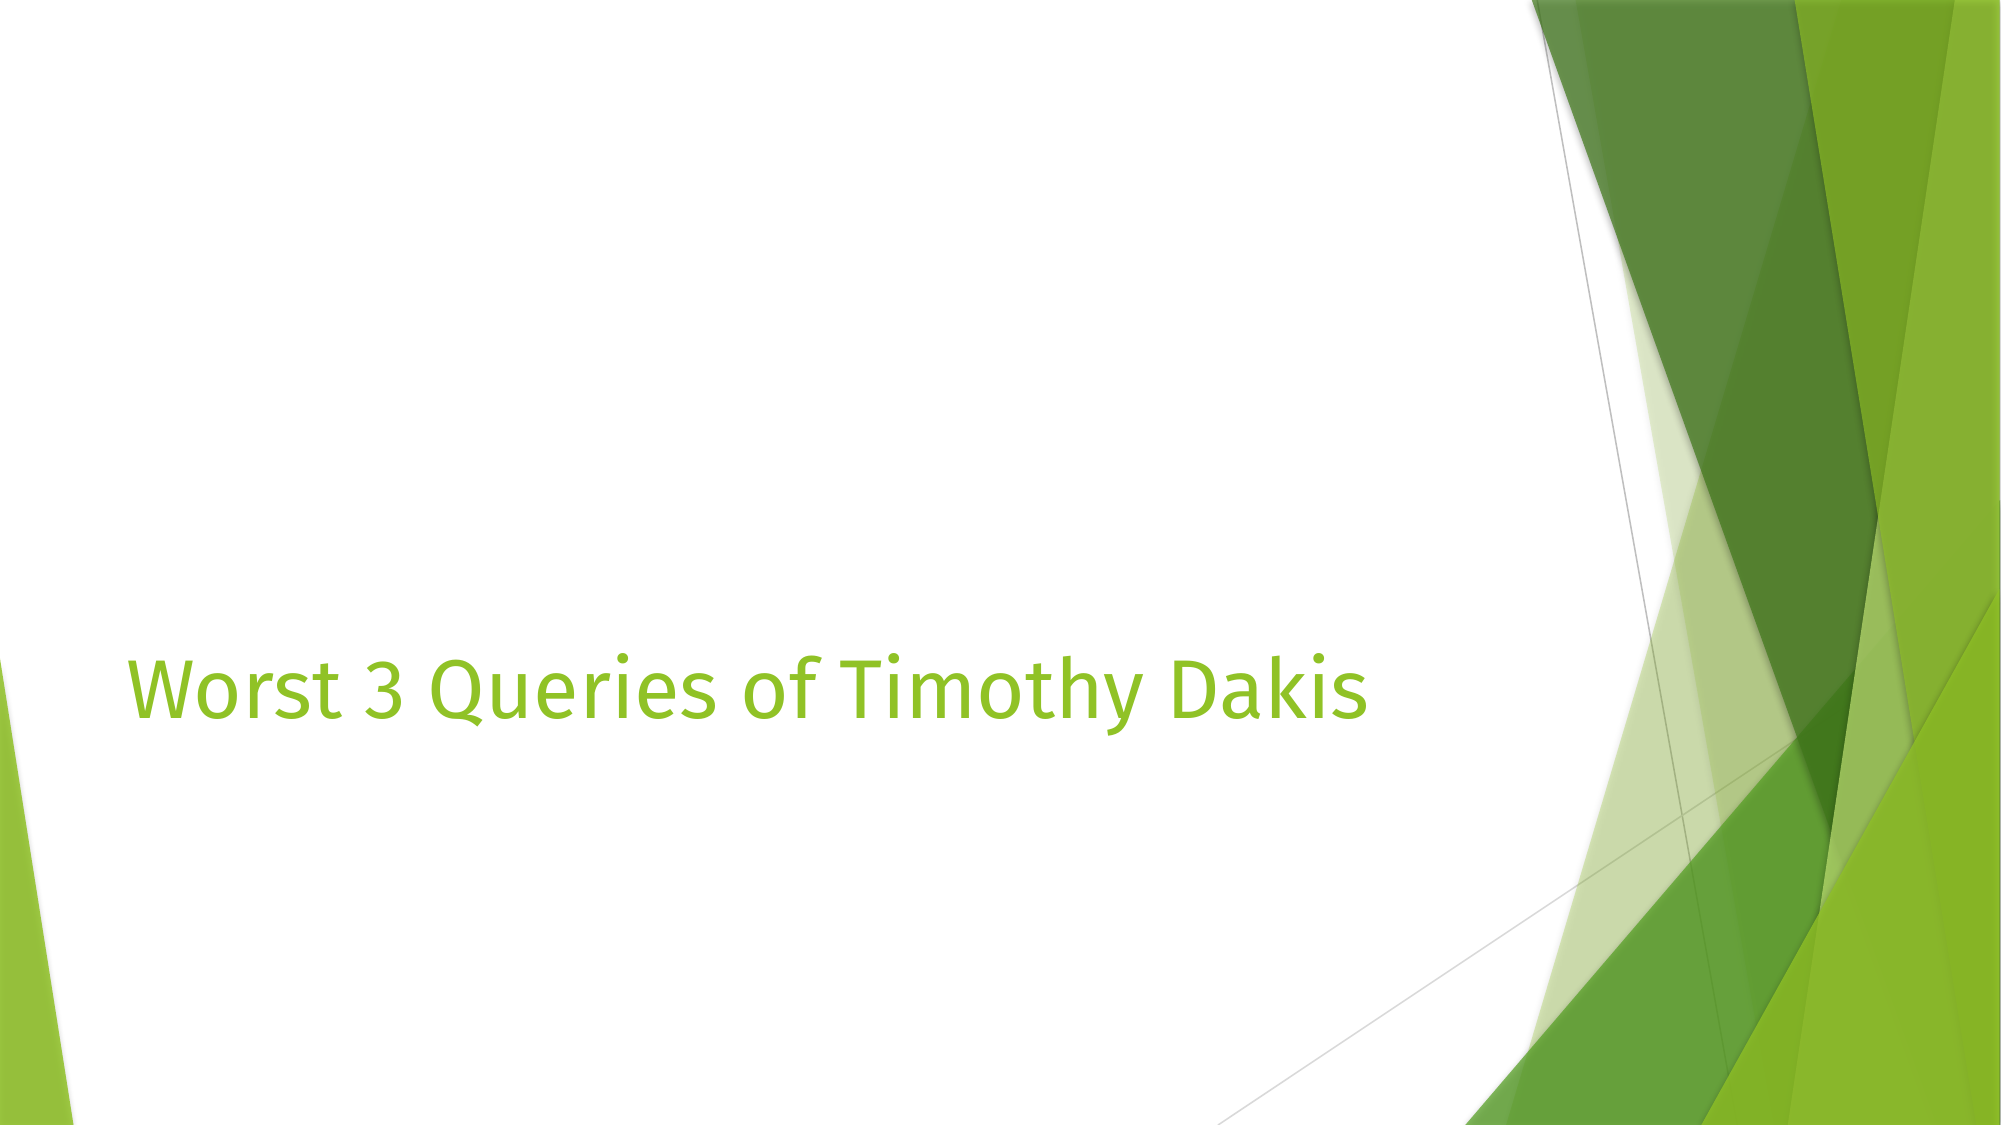

# Worst 3 Queries of Timothy Dakis